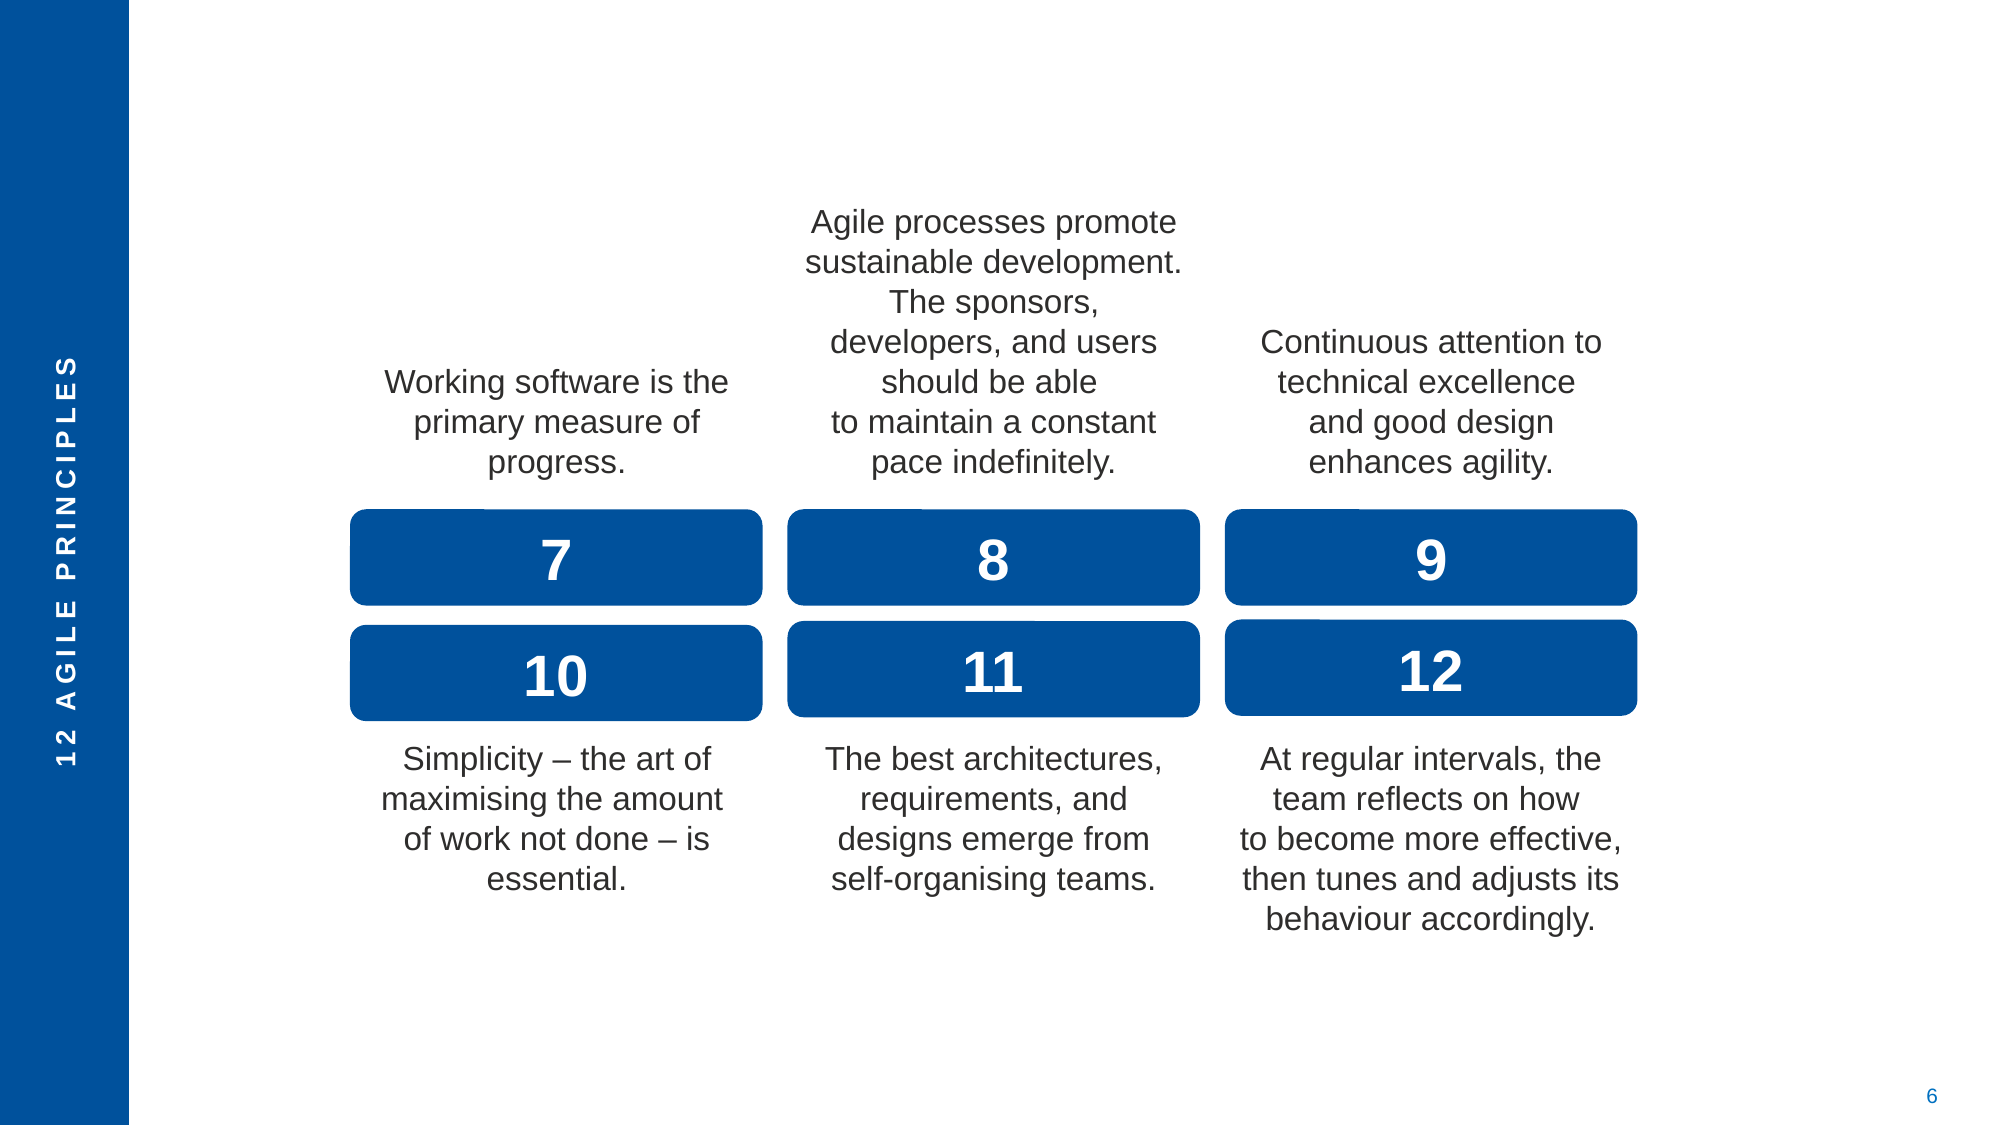

Agile processes promote sustainable development.
The sponsors, developers, and users should be able 
to maintain a constant pace indefinitely.
Continuous attention to technical excellence 
and good design enhances agility.
Working software is the primary measure of progress.
7
8
9
# 12 Agile principles
12
11
10
Simplicity – the art of maximising the amount 
of work not done – is essential.
The best architectures, requirements, and designs emerge from self-organising teams.
At regular intervals, the team reflects on how 
to become more effective, then tunes and adjusts its behaviour accordingly.